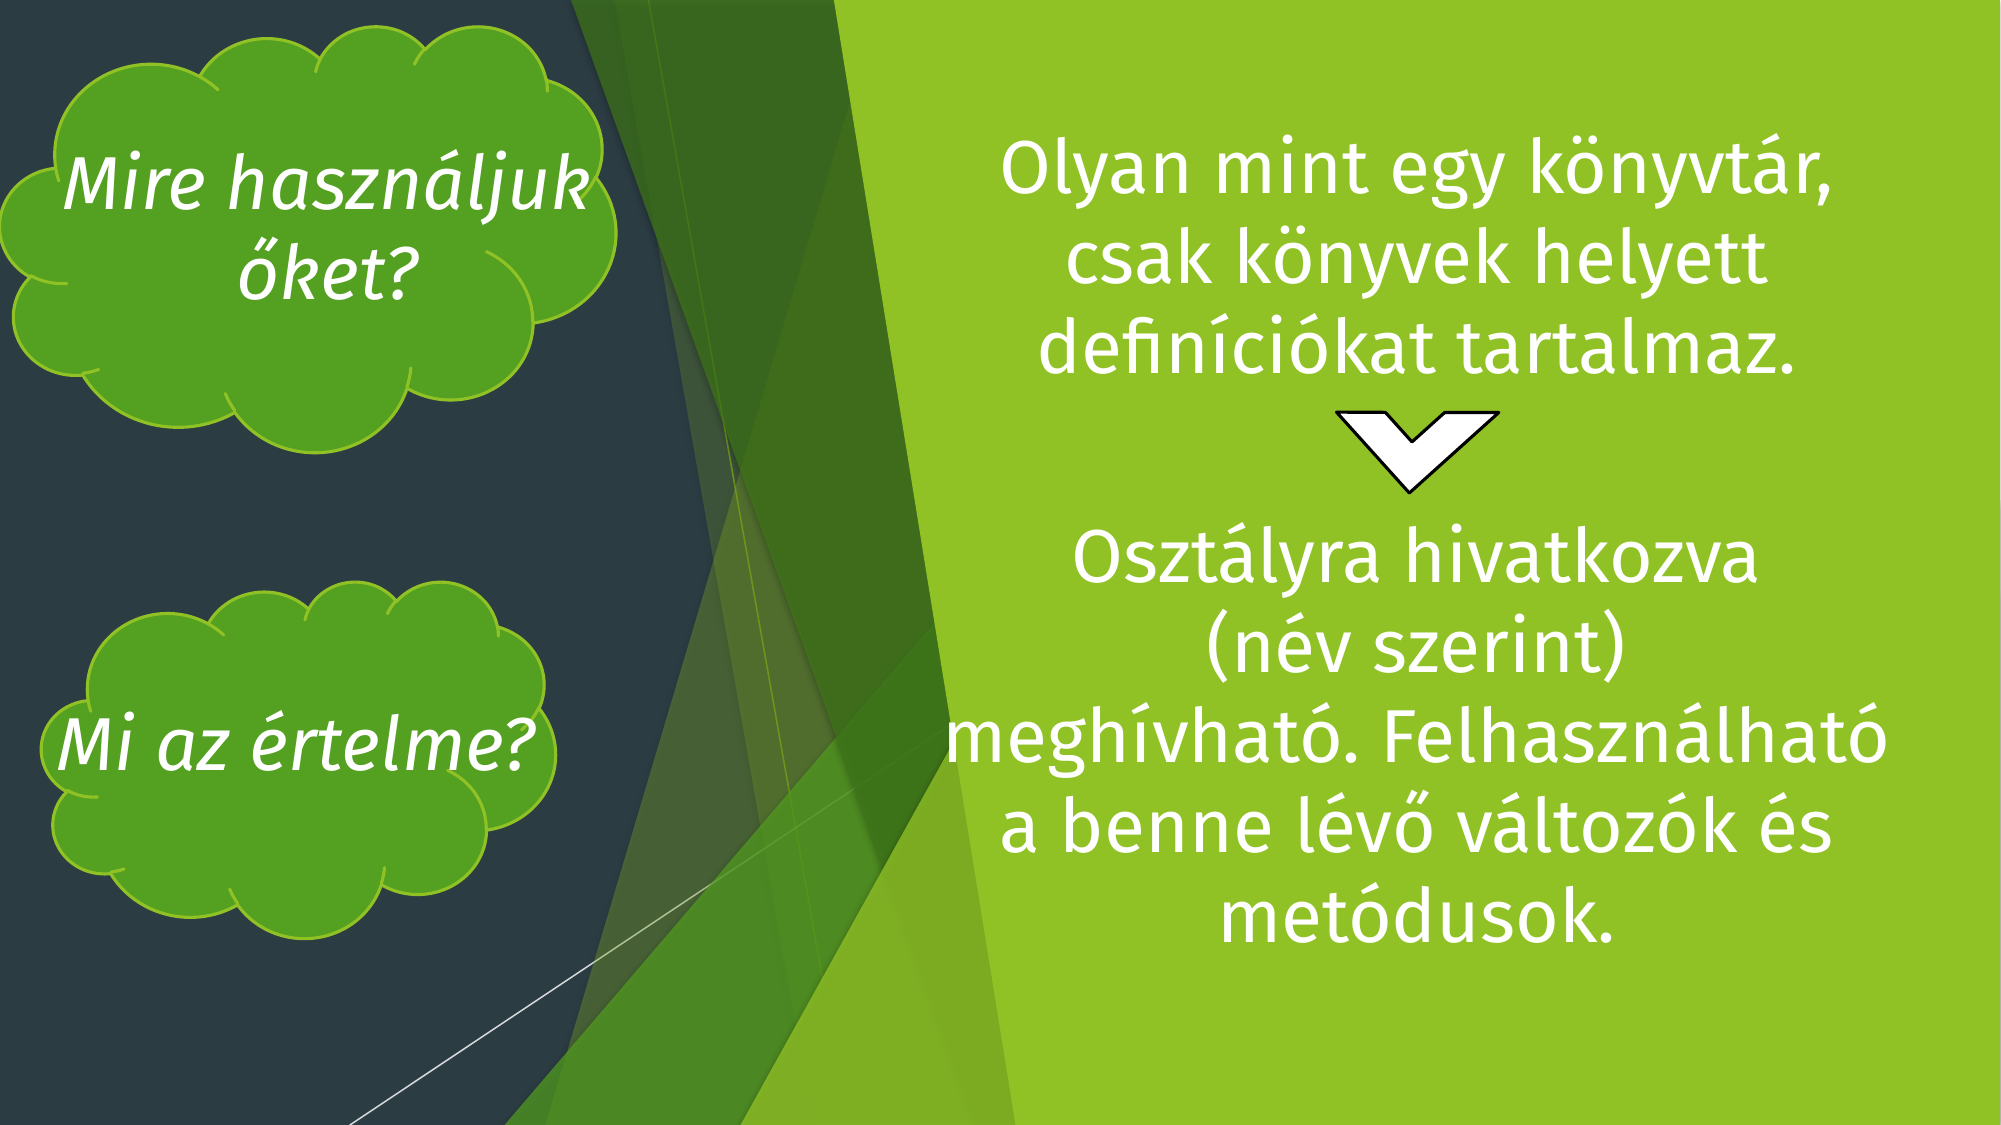

Olyan mint egy könyvtár, csak könyvek helyett definíciókat tartalmaz.
Mire használjuk őket?

Osztályra hivatkozva (név szerint) meghívható. Felhasználható a benne lévő változók és metódusok.

Mi az értelme?